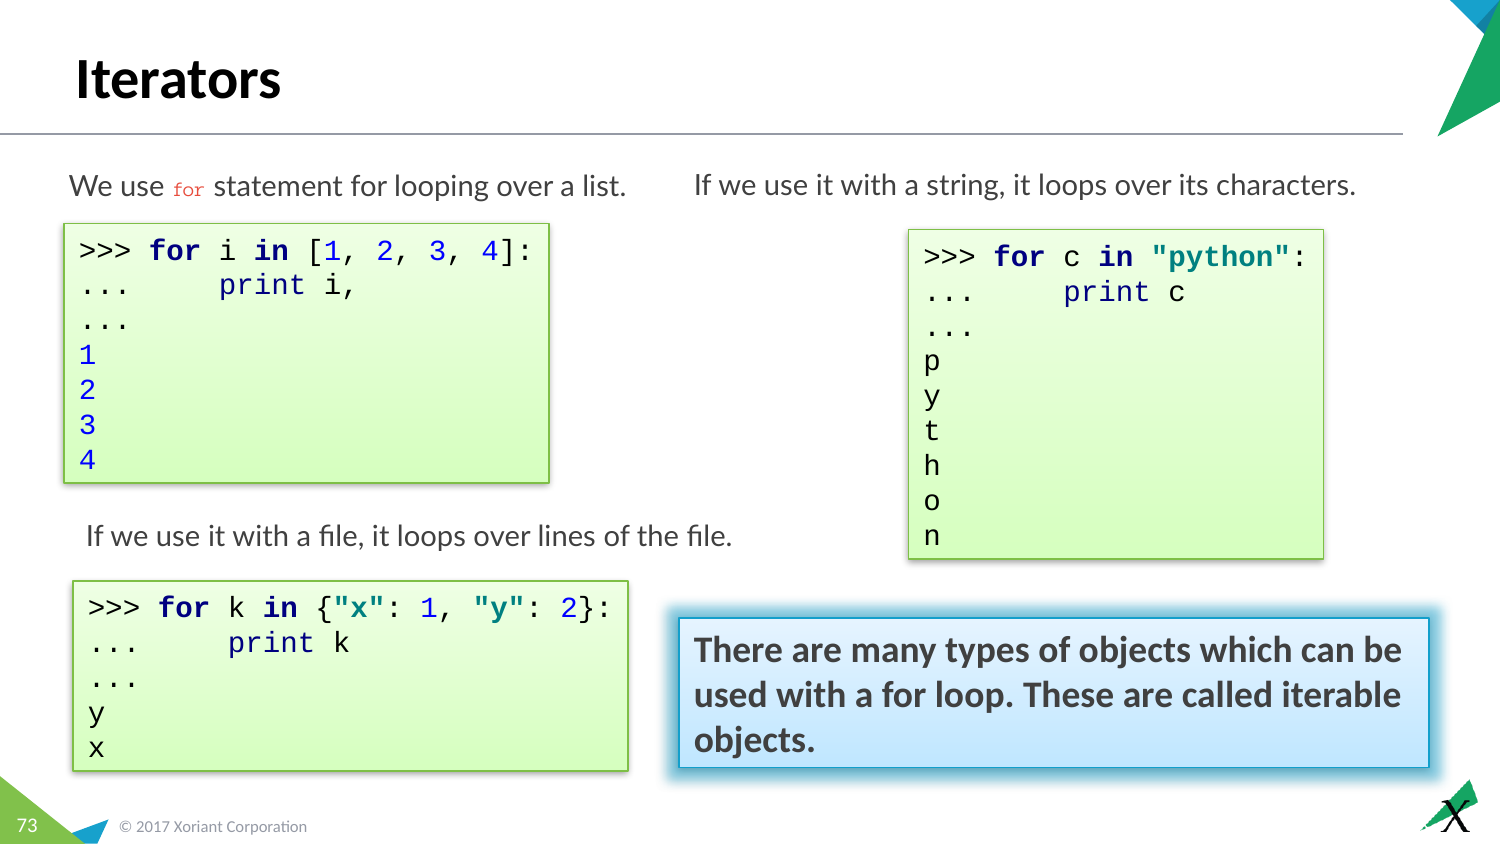

# Iterators
If we use it with a string, it loops over its characters.
>>> for c in "python":
...     print c
...
p
y
t
h
o
n
We use for statement for looping over a list.
>>> for i in [1, 2, 3, 4]:
...     print i,
...
1
2
3
4
If we use it with a file, it loops over lines of the file.
>>> for k in {"x": 1, "y": 2}:
...     print k
...
y
x
There are many types of objects which can be used with a for loop. These are called iterable objects.